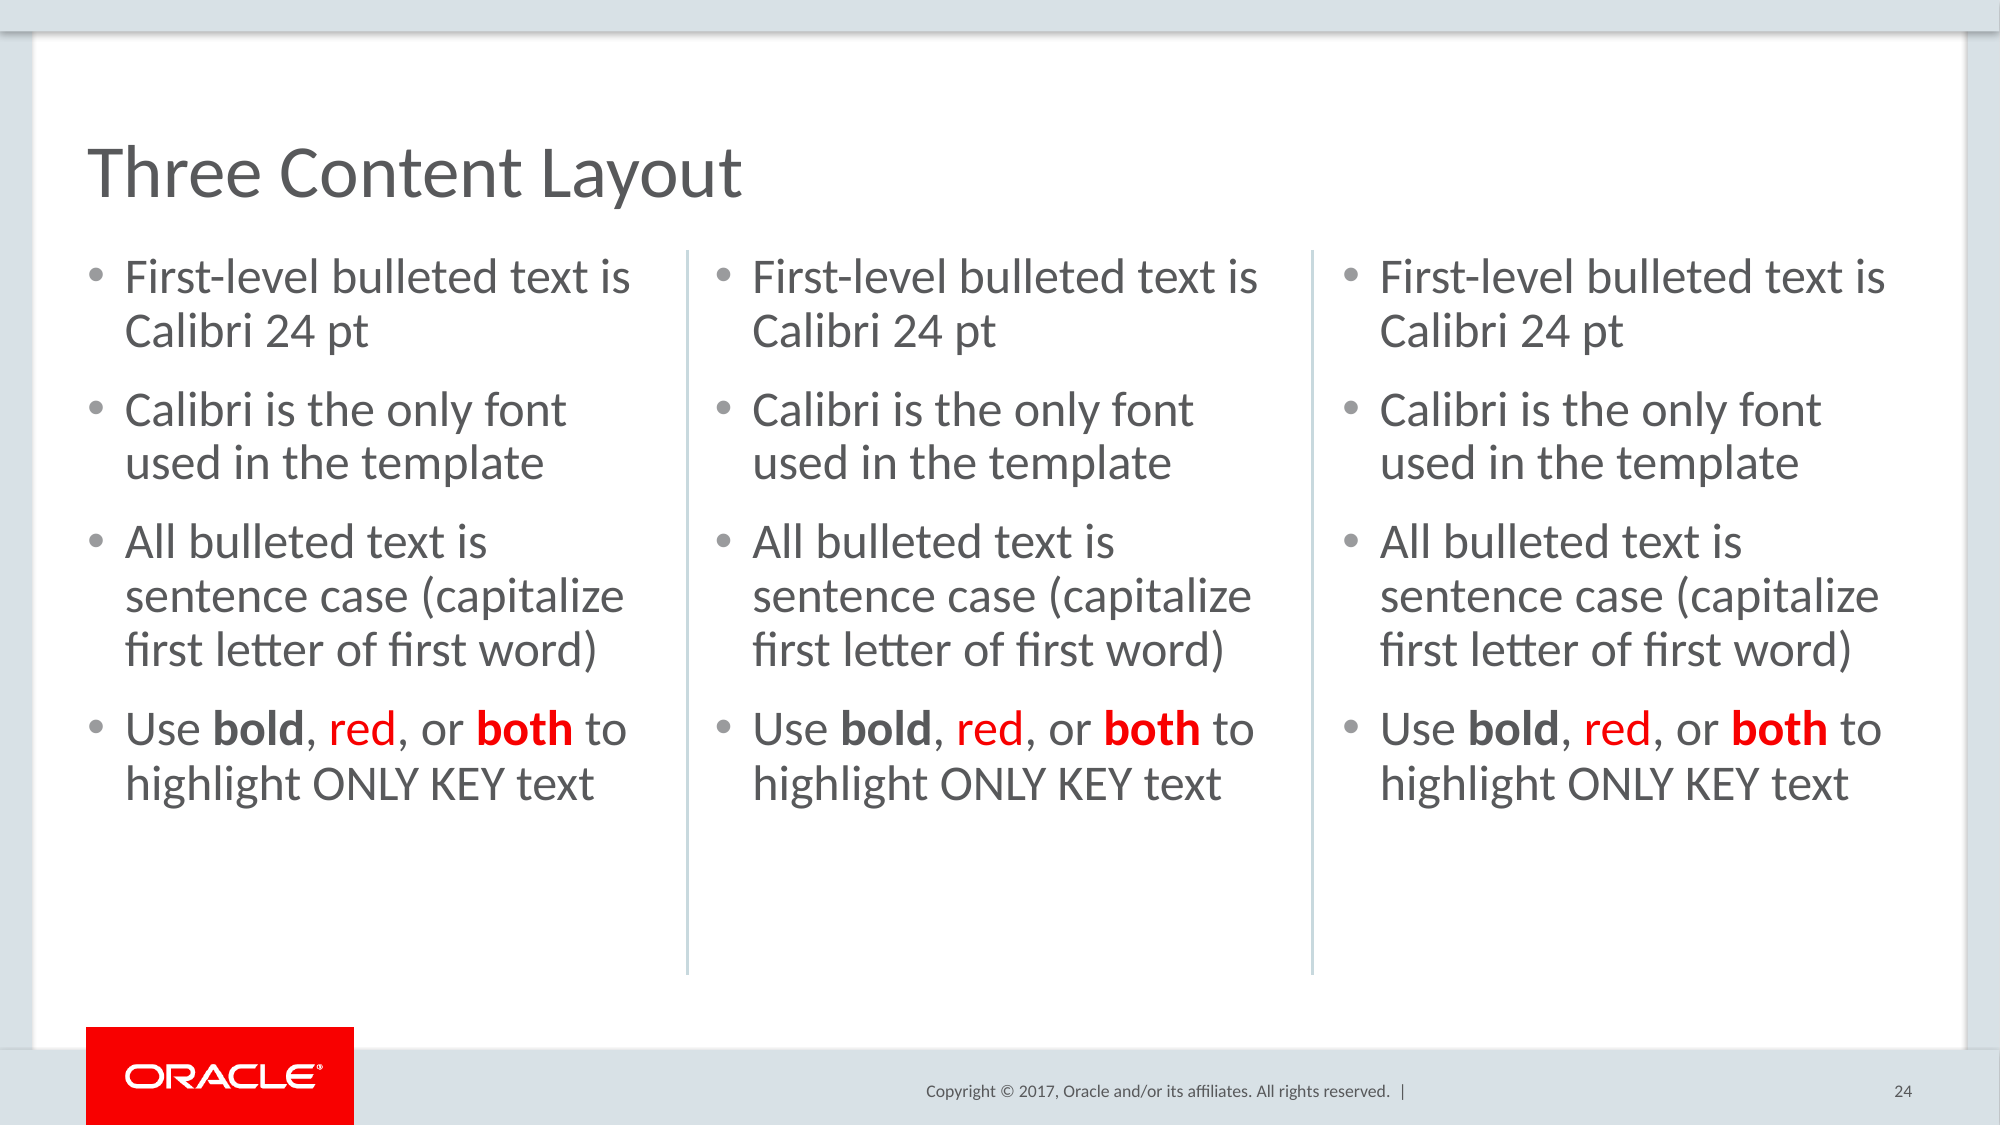

# Three Content Layout
First-level bulleted text is Calibri 24 pt
Calibri is the only font used in the template
All bulleted text is sentence case (capitalize first letter of first word)
Use bold, red, or both to highlight ONLY KEY text
First-level bulleted text is Calibri 24 pt
Calibri is the only font used in the template
All bulleted text is sentence case (capitalize first letter of first word)
Use bold, red, or both to highlight ONLY KEY text
First-level bulleted text is Calibri 24 pt
Calibri is the only font used in the template
All bulleted text is sentence case (capitalize first letter of first word)
Use bold, red, or both to highlight ONLY KEY text
24